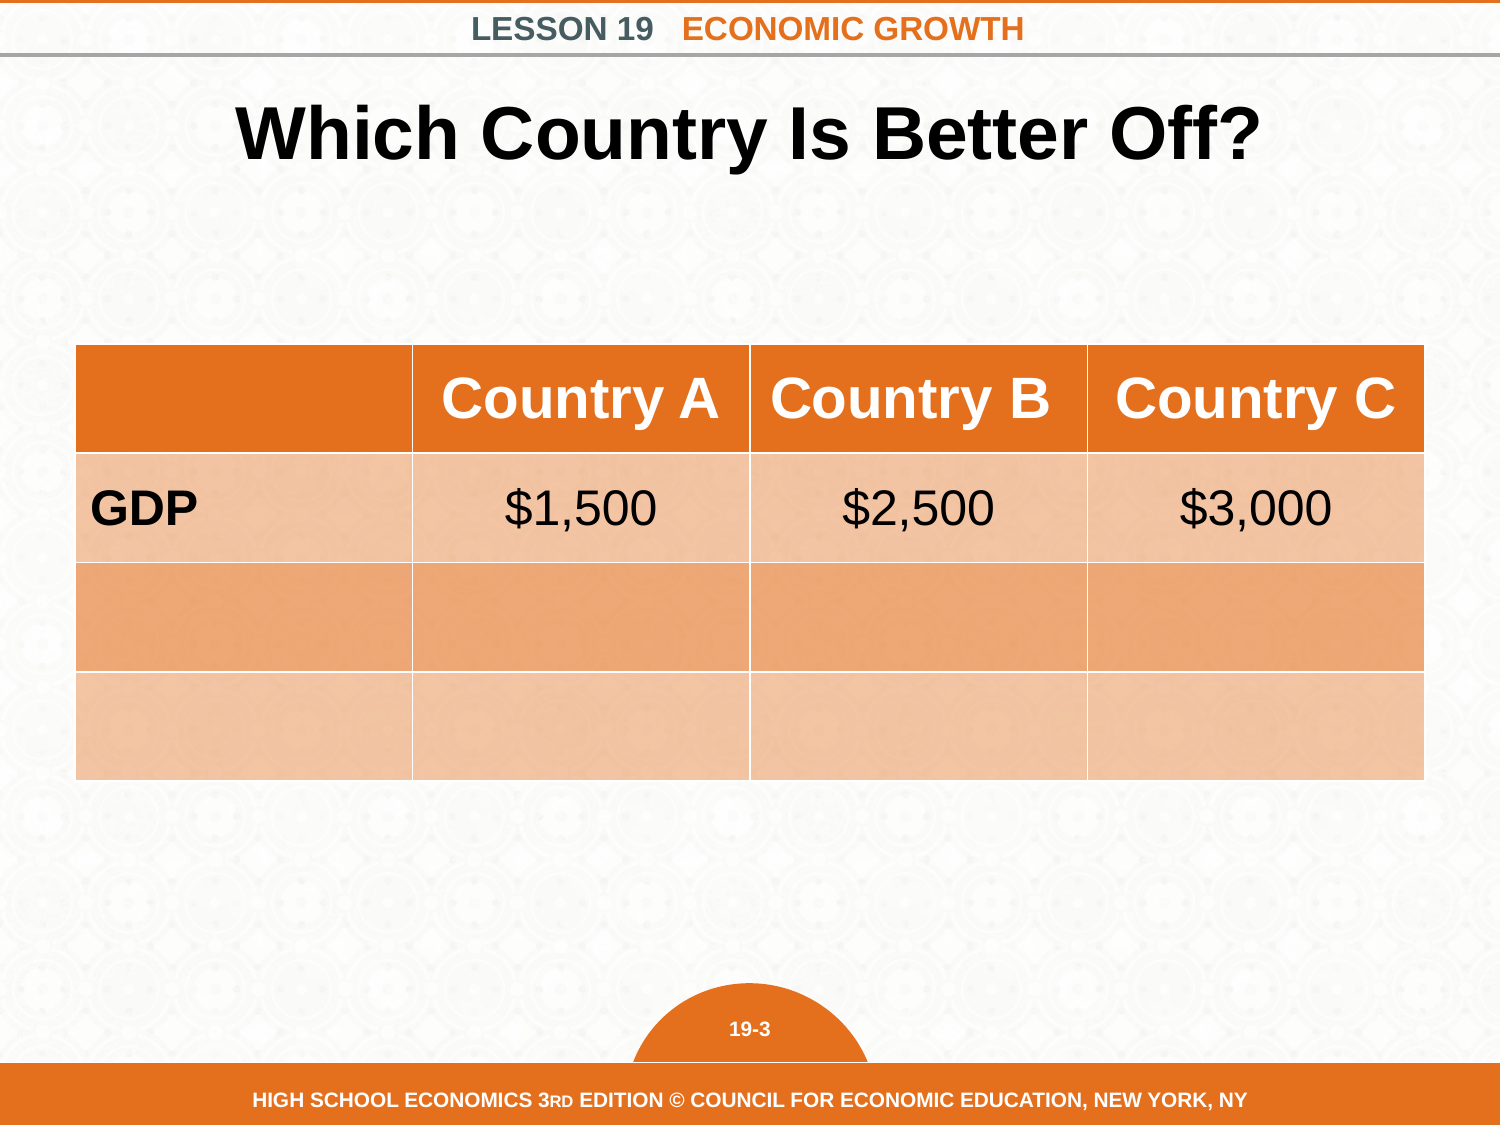

# Which Country Is Better Off?
|  | Country A | Country B | Country C |
| --- | --- | --- | --- |
| GDP | $1,500 | $2,500 | $3,000 |
|  |  |  |  |
|  |  |  |  |